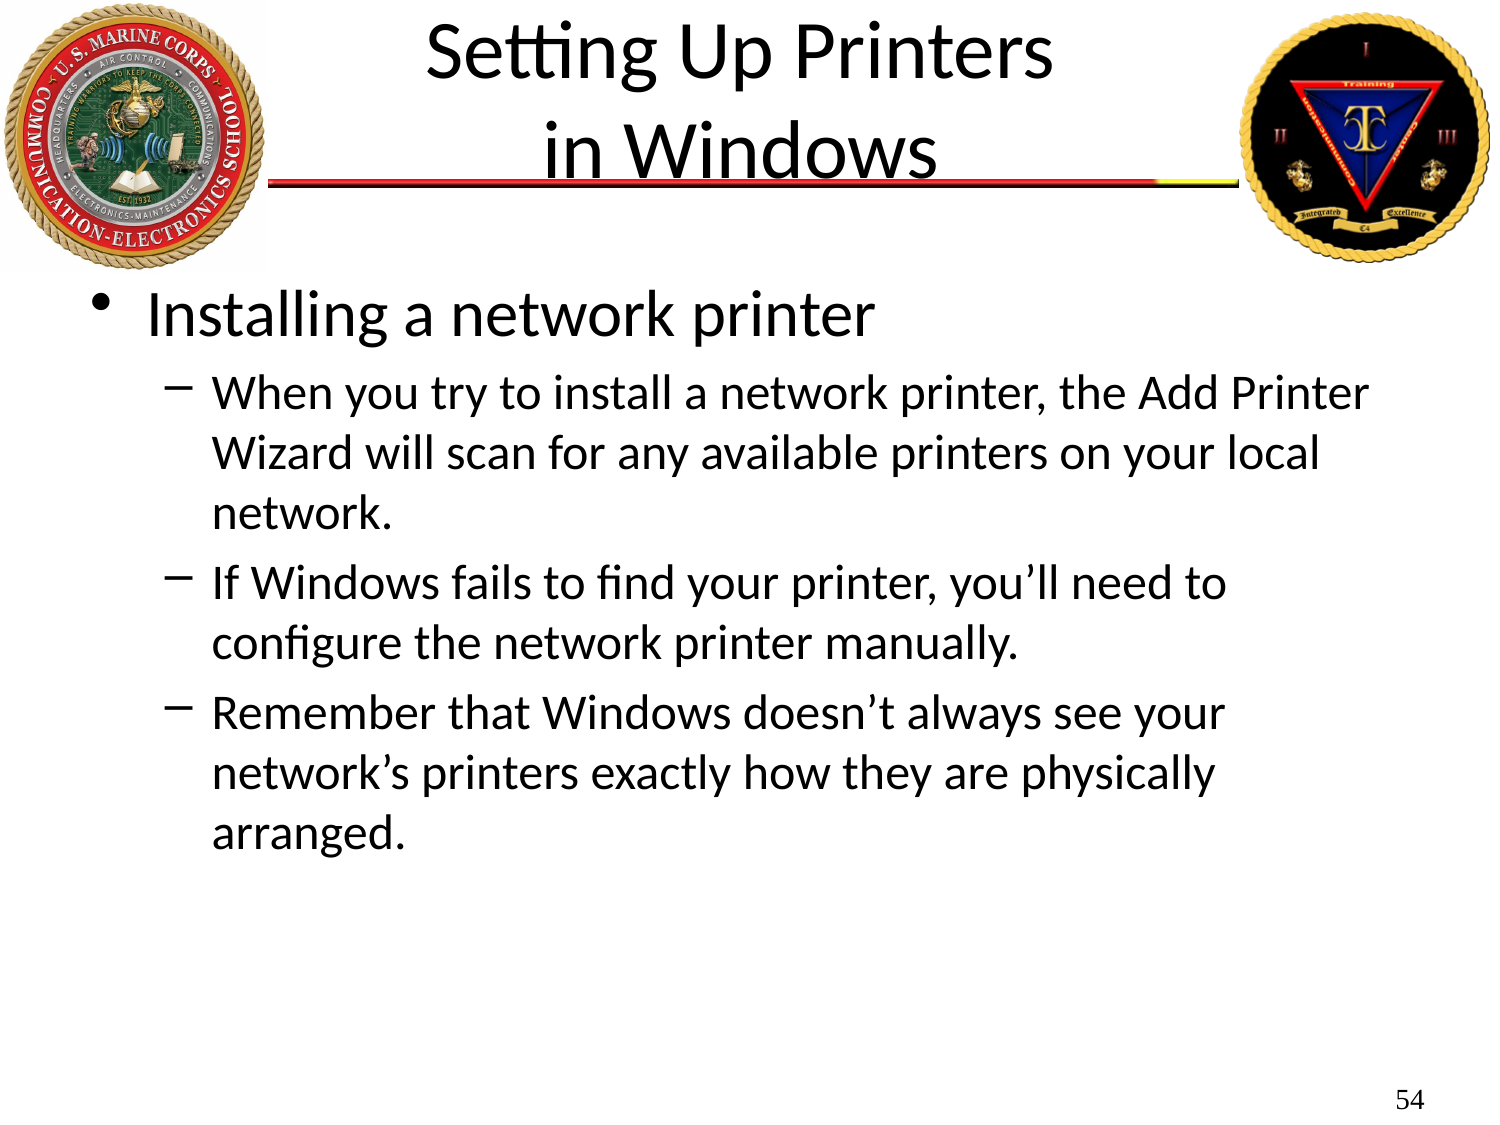

# Setting Up Printers in Windows
Installing a network printer
When you try to install a network printer, the Add Printer Wizard will scan for any available printers on your local network.
If Windows fails to find your printer, you’ll need to configure the network printer manually.
Remember that Windows doesn’t always see your network’s printers exactly how they are physically arranged.